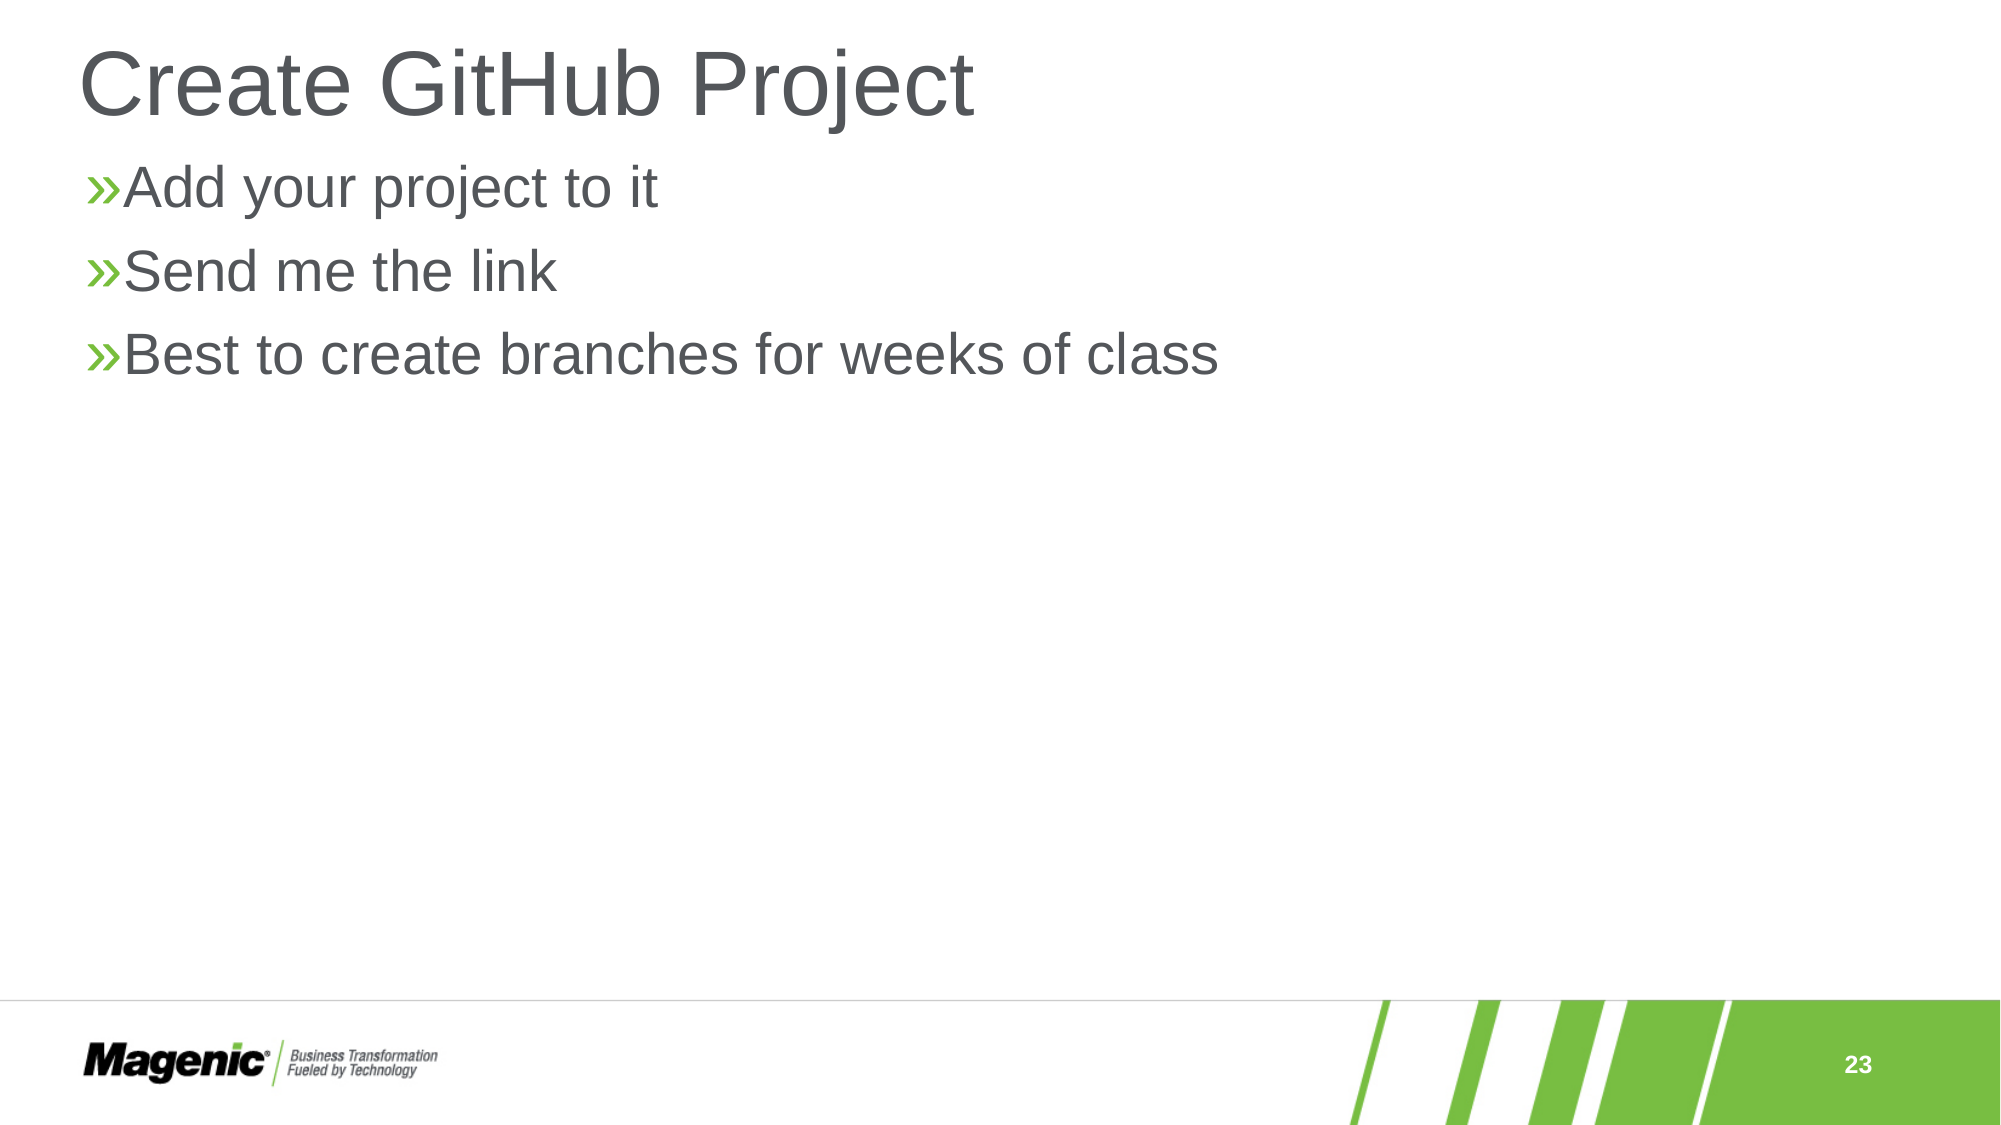

# Create GitHub Project
Add your project to it
Send me the link
Best to create branches for weeks of class